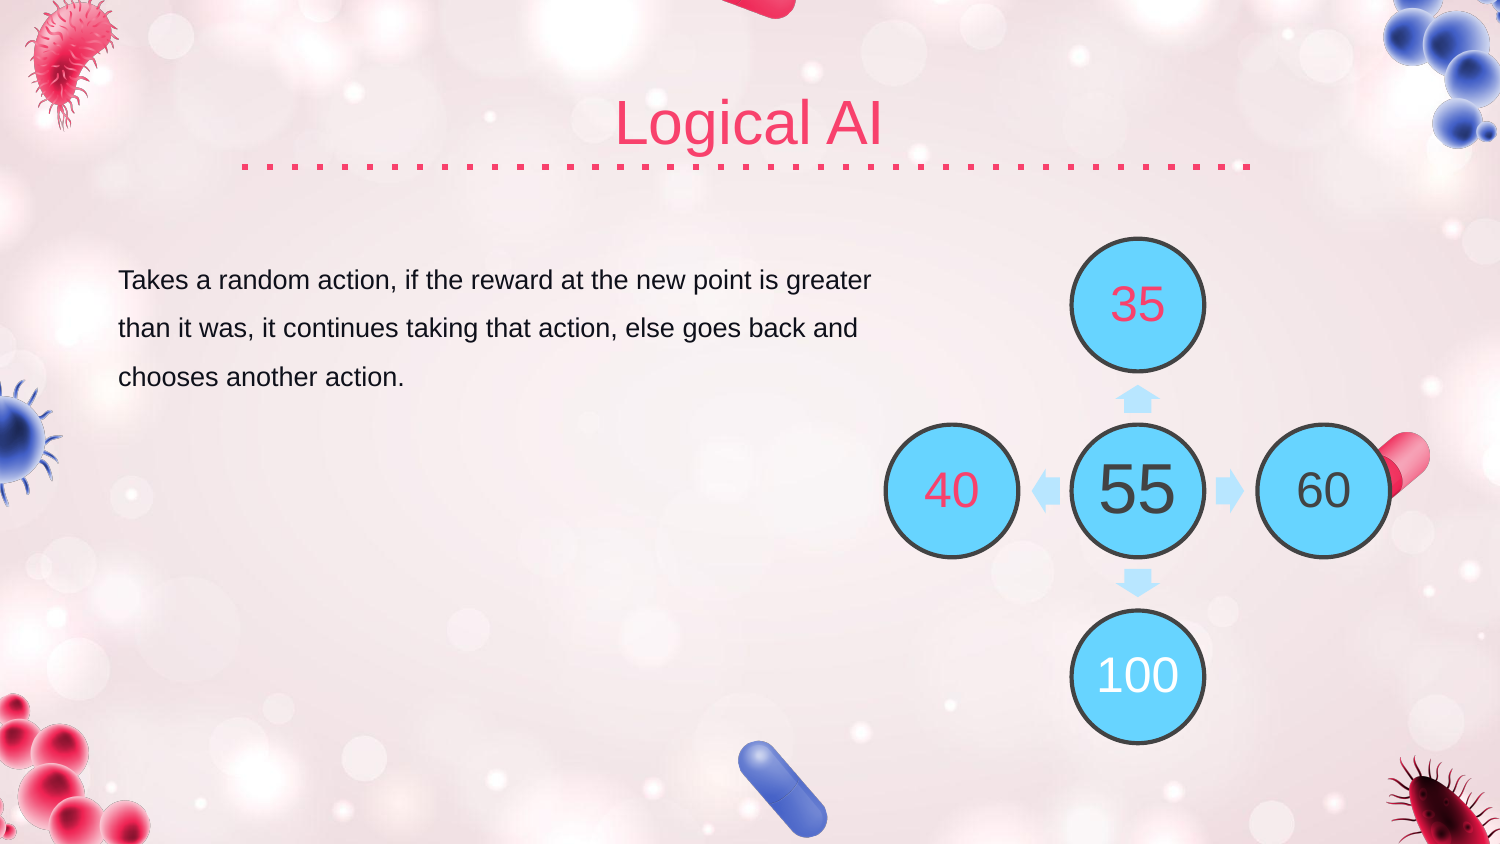

Logical AI
Takes a random action, if the reward at the new point is greater than it was, it continues taking that action, else goes back and chooses another action.
55

35

60

100

40